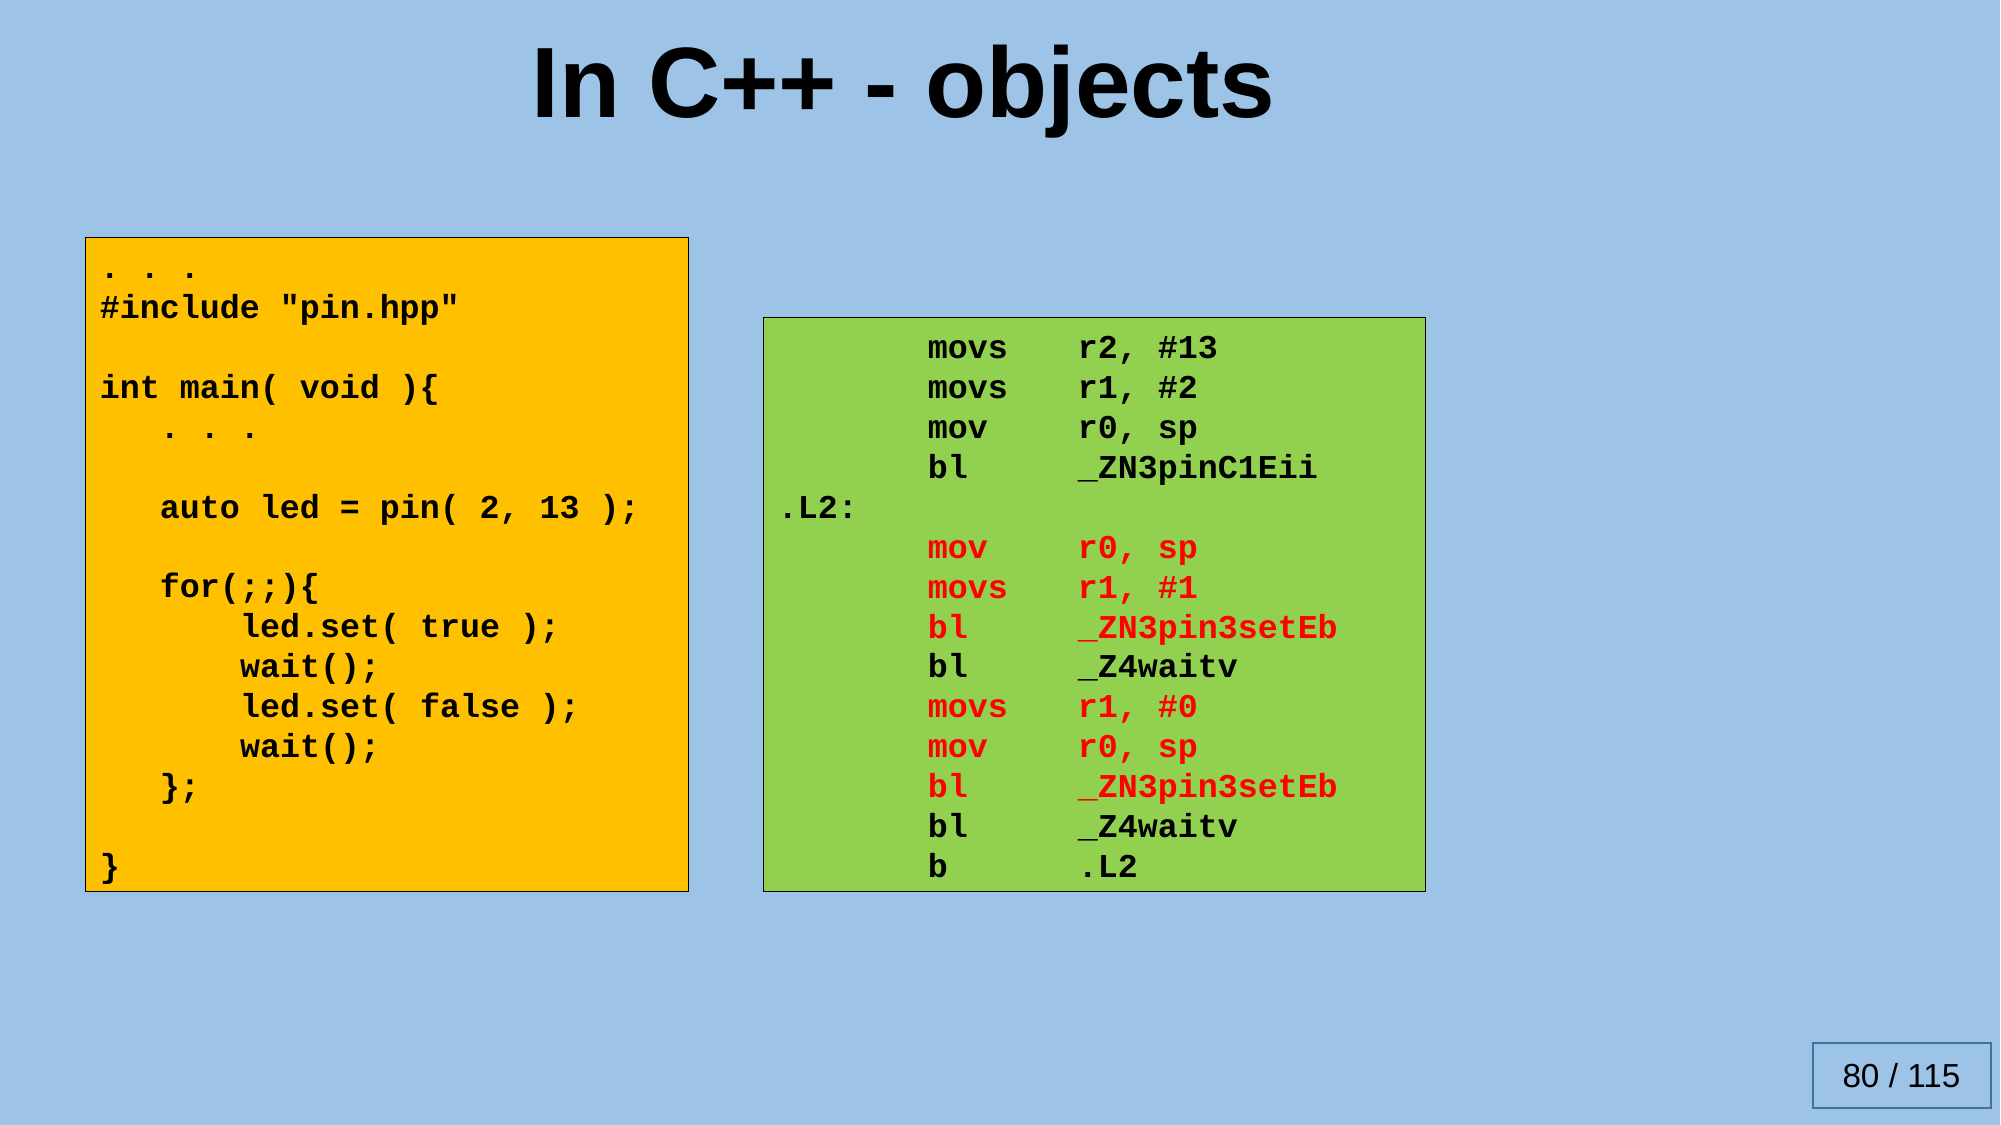

In C++ - objects
. . .
#include "pin.hpp"

int main( void ){
   . . .

   auto led = pin( 2, 13 );

   for(;;){
       led.set( true );
       wait();
       led.set( false );
       wait();
   };

}
	movs	r2, #13
	movs	r1, #2
	mov	r0, sp
	bl	_ZN3pinC1Eii
.L2:
	mov	r0, sp
	movs	r1, #1
	bl	_ZN3pin3setEb
	bl	_Z4waitv
	movs	r1, #0
	mov	r0, sp
	bl	_ZN3pin3setEb
	bl	_Z4waitv
	b	.L2